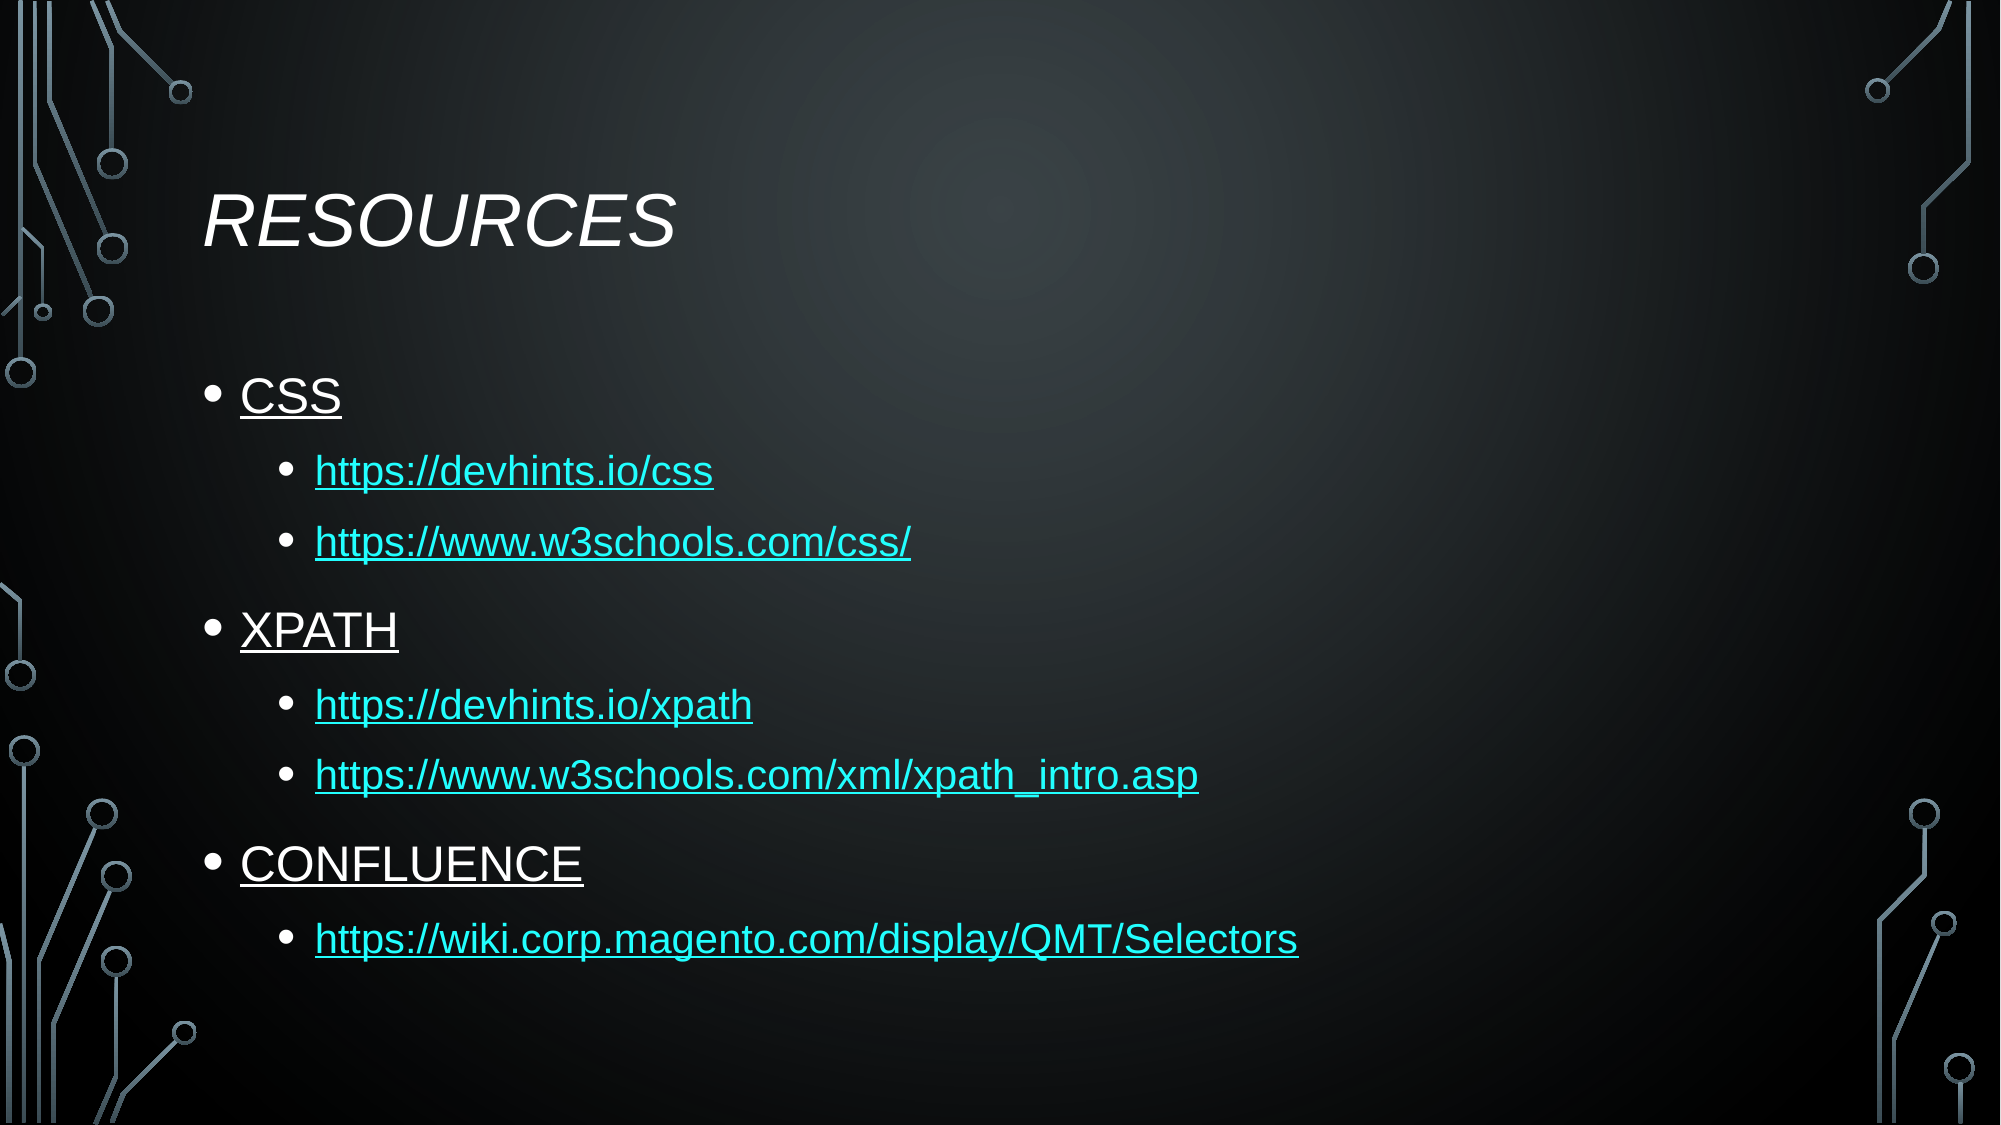

# Resources
CSS
https://devhints.io/css
https://www.w3schools.com/css/
XPATH
https://devhints.io/xpath
https://www.w3schools.com/xml/xpath_intro.asp
CONFLUENCE
https://wiki.corp.magento.com/display/QMT/Selectors